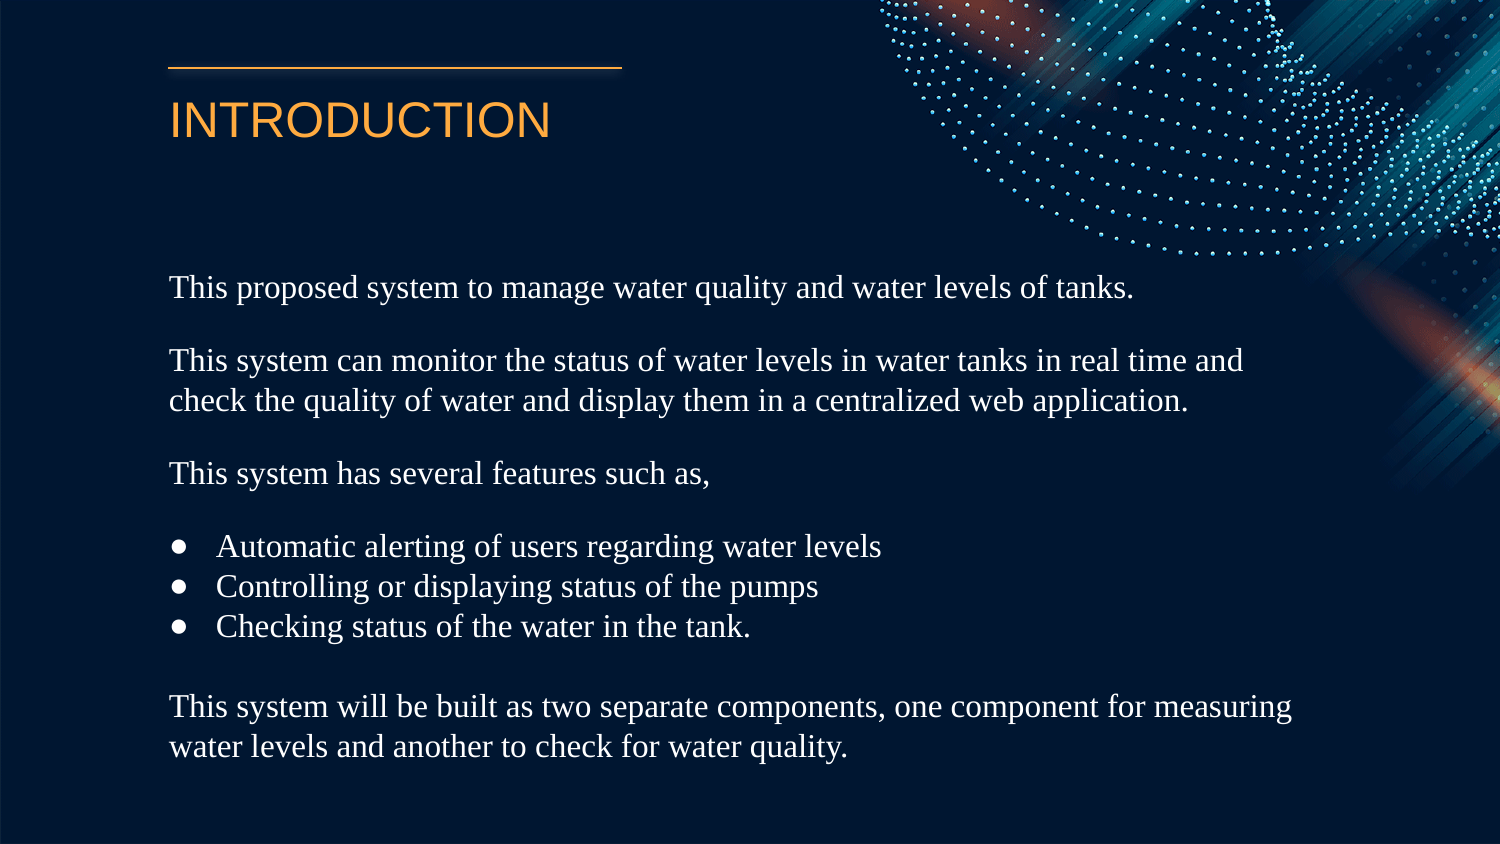

# INTRODUCTION
This proposed system to manage water quality and water levels of tanks.
This system can monitor the status of water levels in water tanks in real time and check the quality of water and display them in a centralized web application.
This system has several features such as,
Automatic alerting of users regarding water levels
Controlling or displaying status of the pumps
Checking status of the water in the tank.

This system will be built as two separate components, one component for measuring water levels and another to check for water quality.